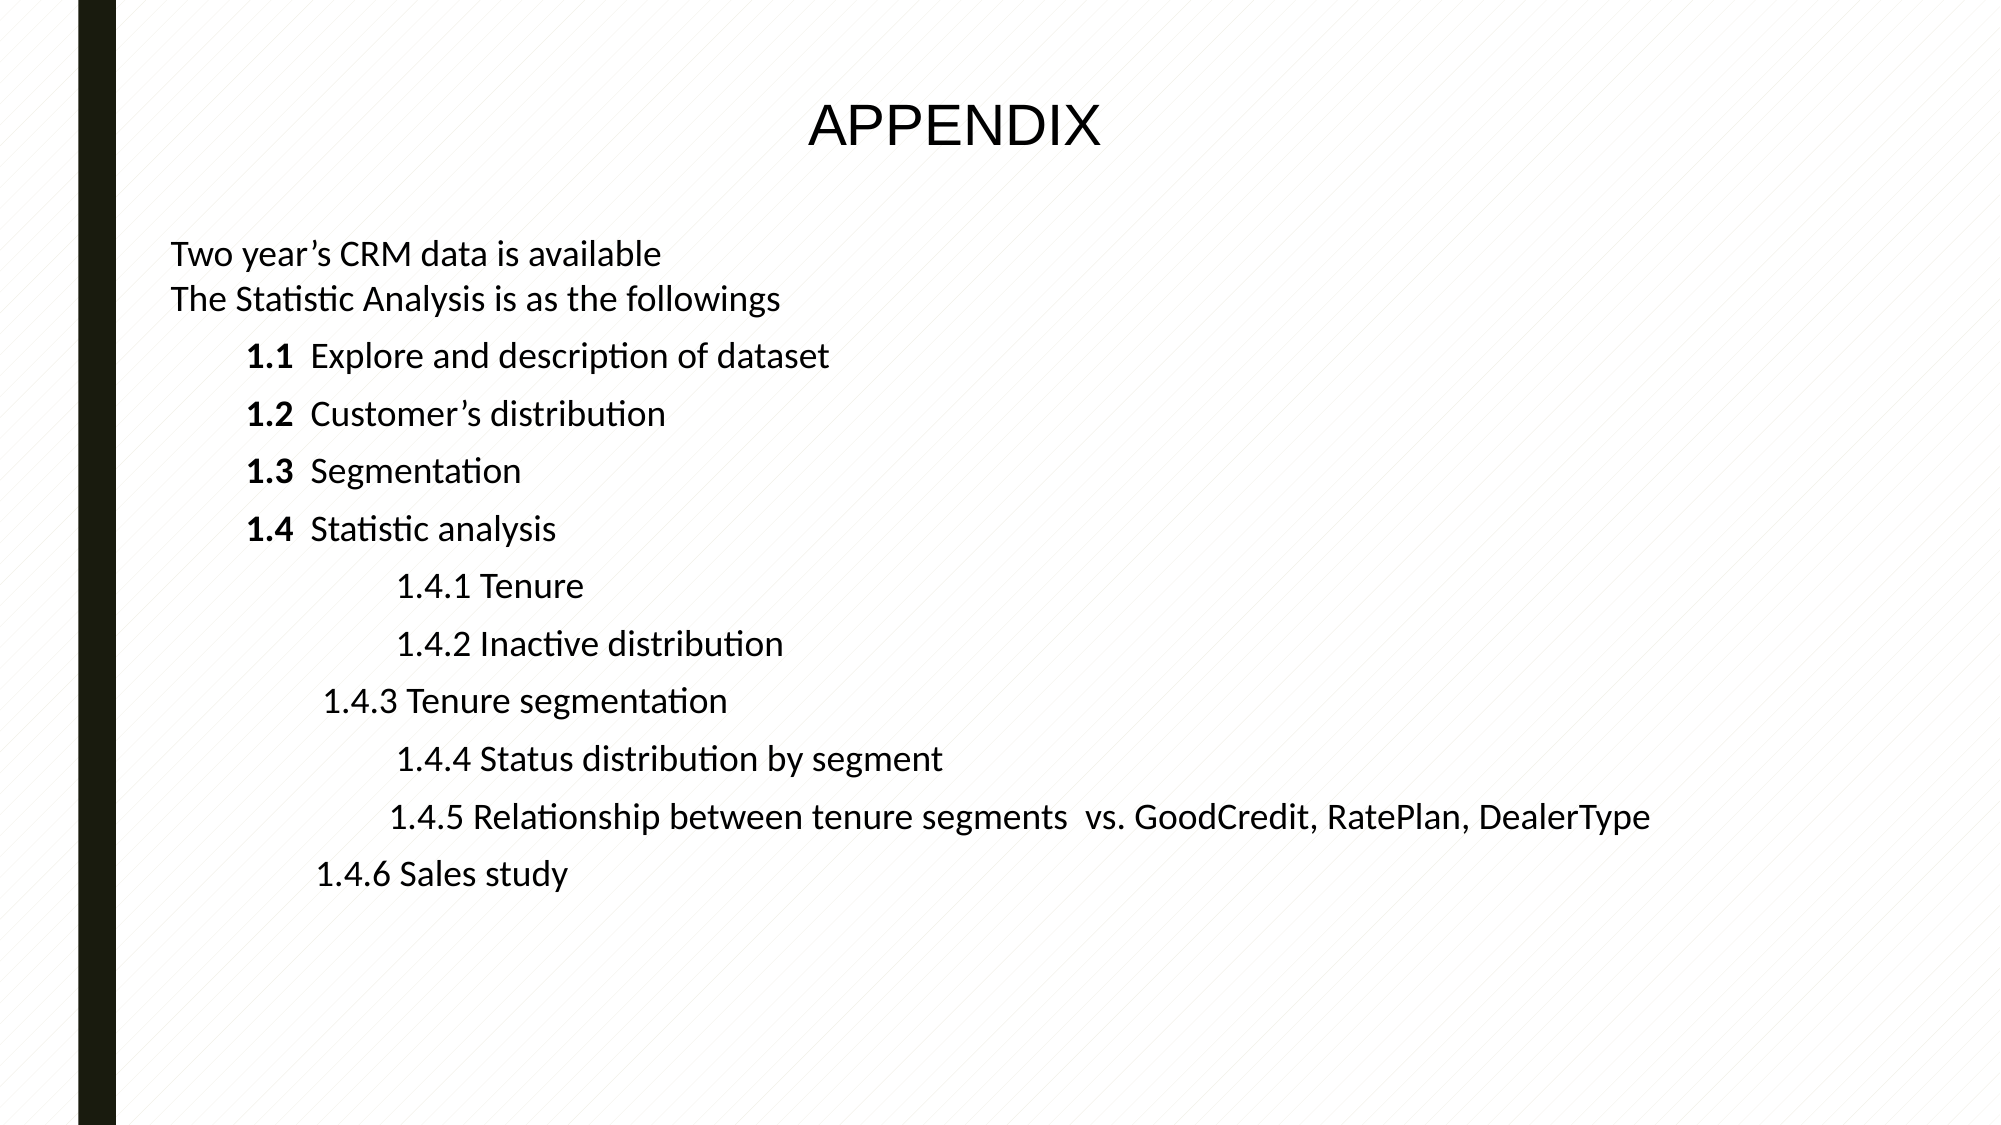

APPENDIX
Two year’s CRM data is available
The Statistic Analysis is as the followings
1.1  Explore and description of dataset
1.2  Customer’s distribution
1.3  Segmentation
1.4  Statistic analysis
	1.4.1 Tenure
	1.4.2 Inactive distribution
         1.4.3 Tenure segmentation
	1.4.4 Status distribution by segment
      	        1.4.5 Relationship between tenure segments  vs. GoodCredit, RatePlan, DealerType
                 1.4.6 Sales study